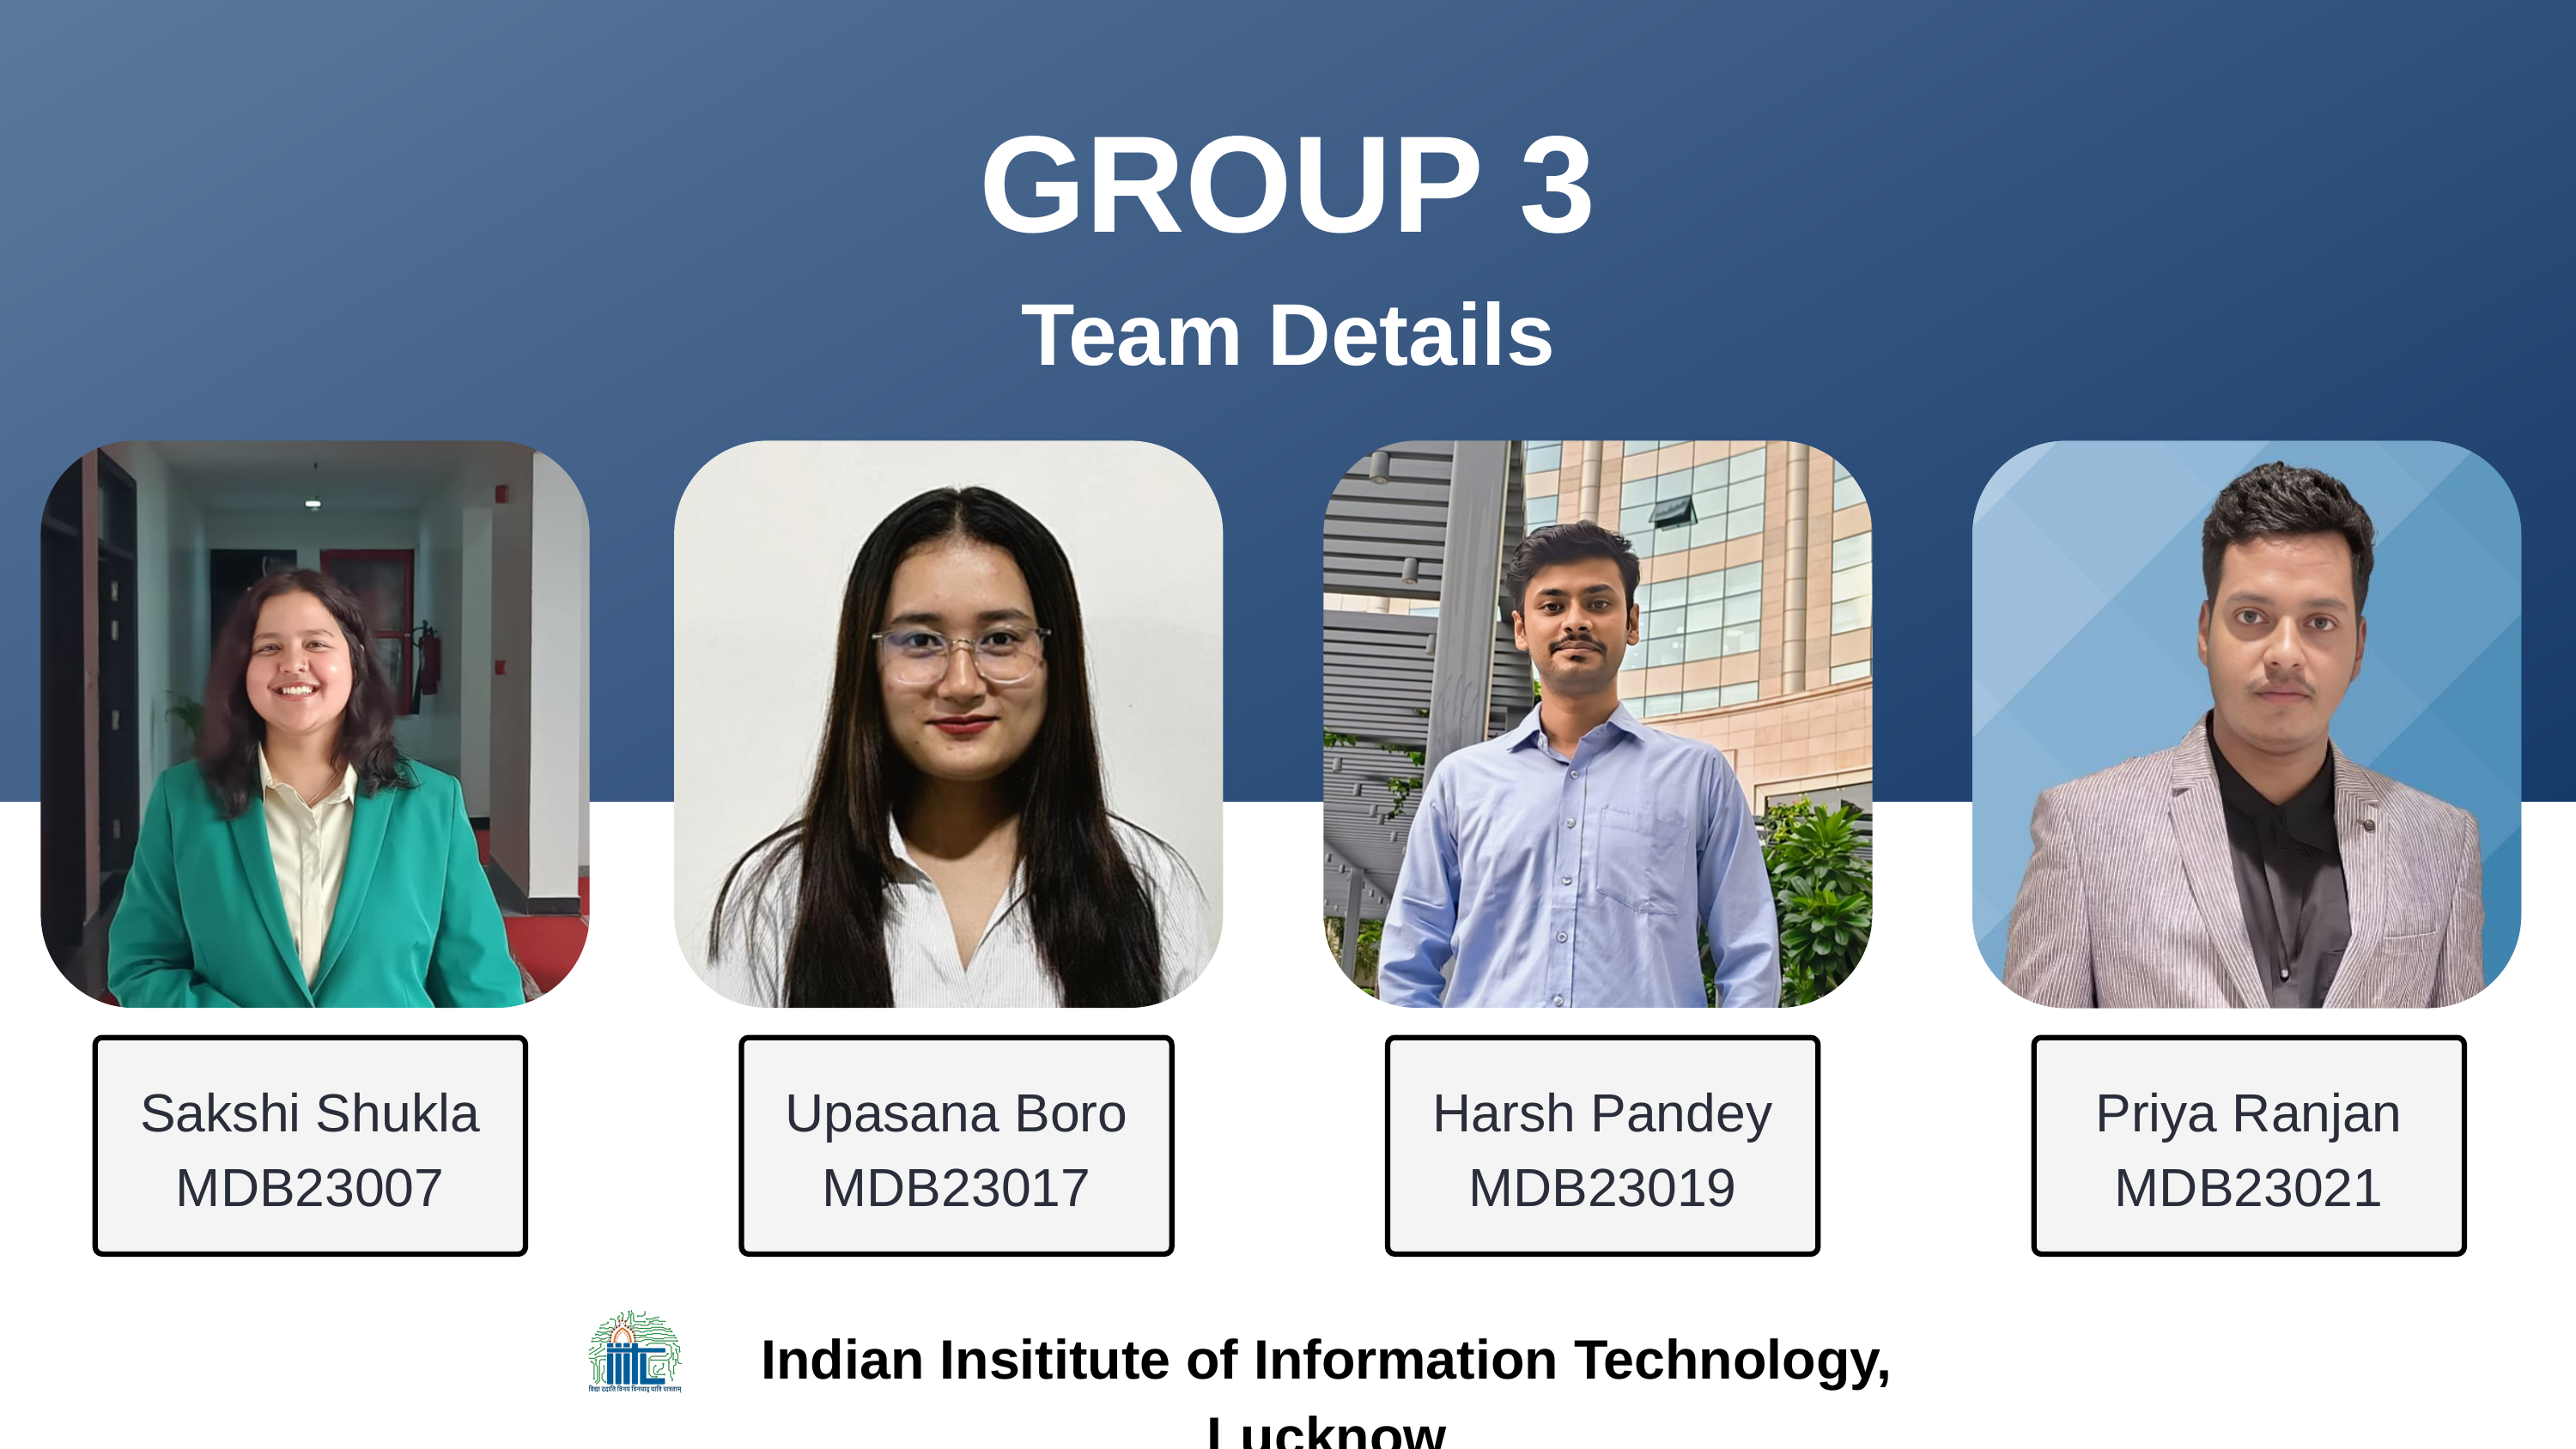

GROUP 3
Team Details

Sakshi Shukla
MDB23007

Upasana Boro
MDB23017

Harsh Pandey
MDB23019

Priya Ranjan
MDB23021

Indian Insititute of Information Technology, Lucknow